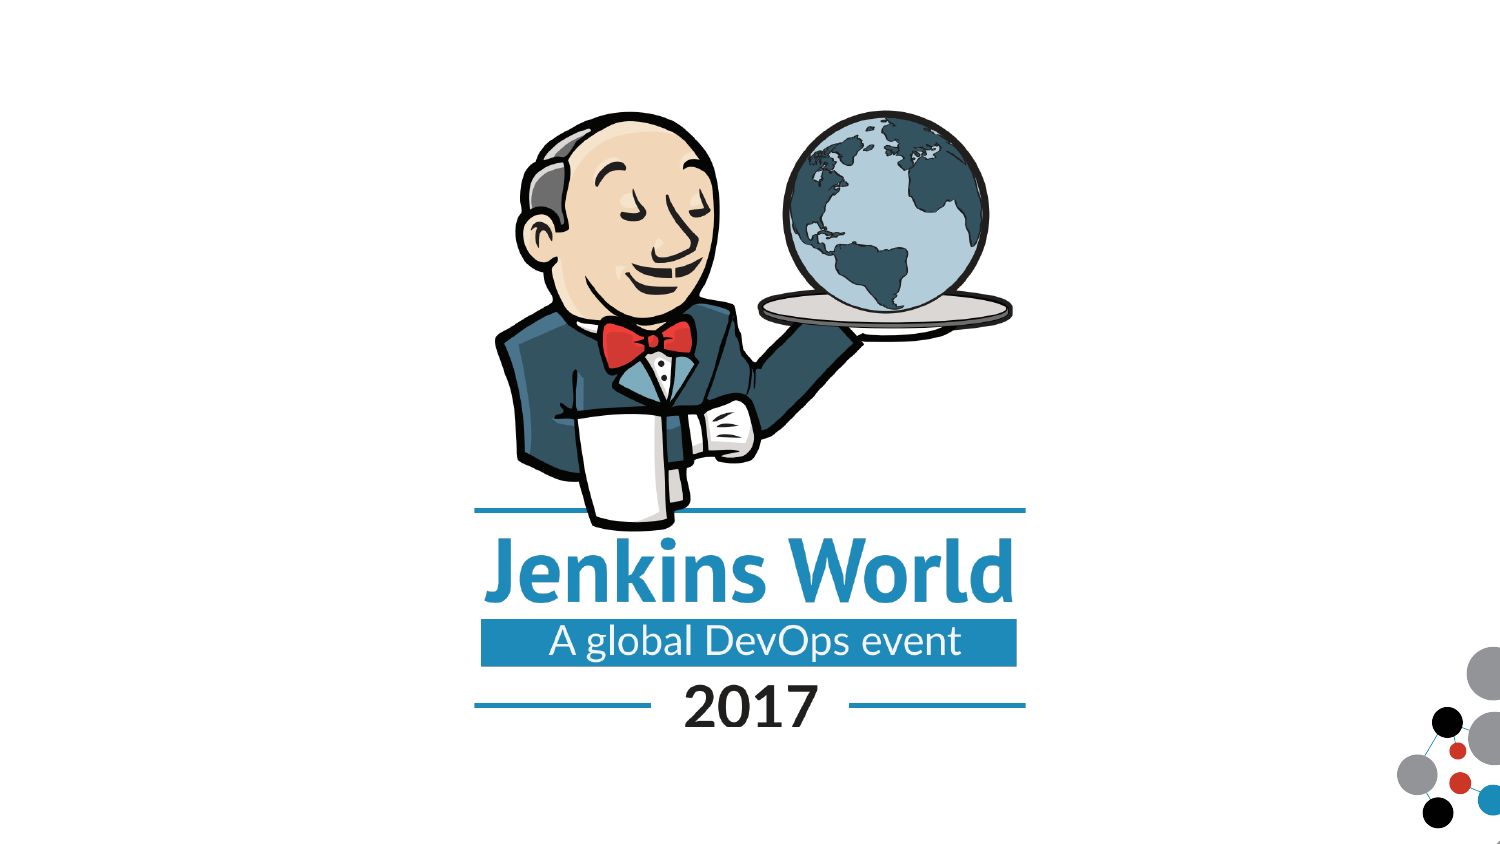

© 2016 CloudBees, Inc.  All Rights Reserved